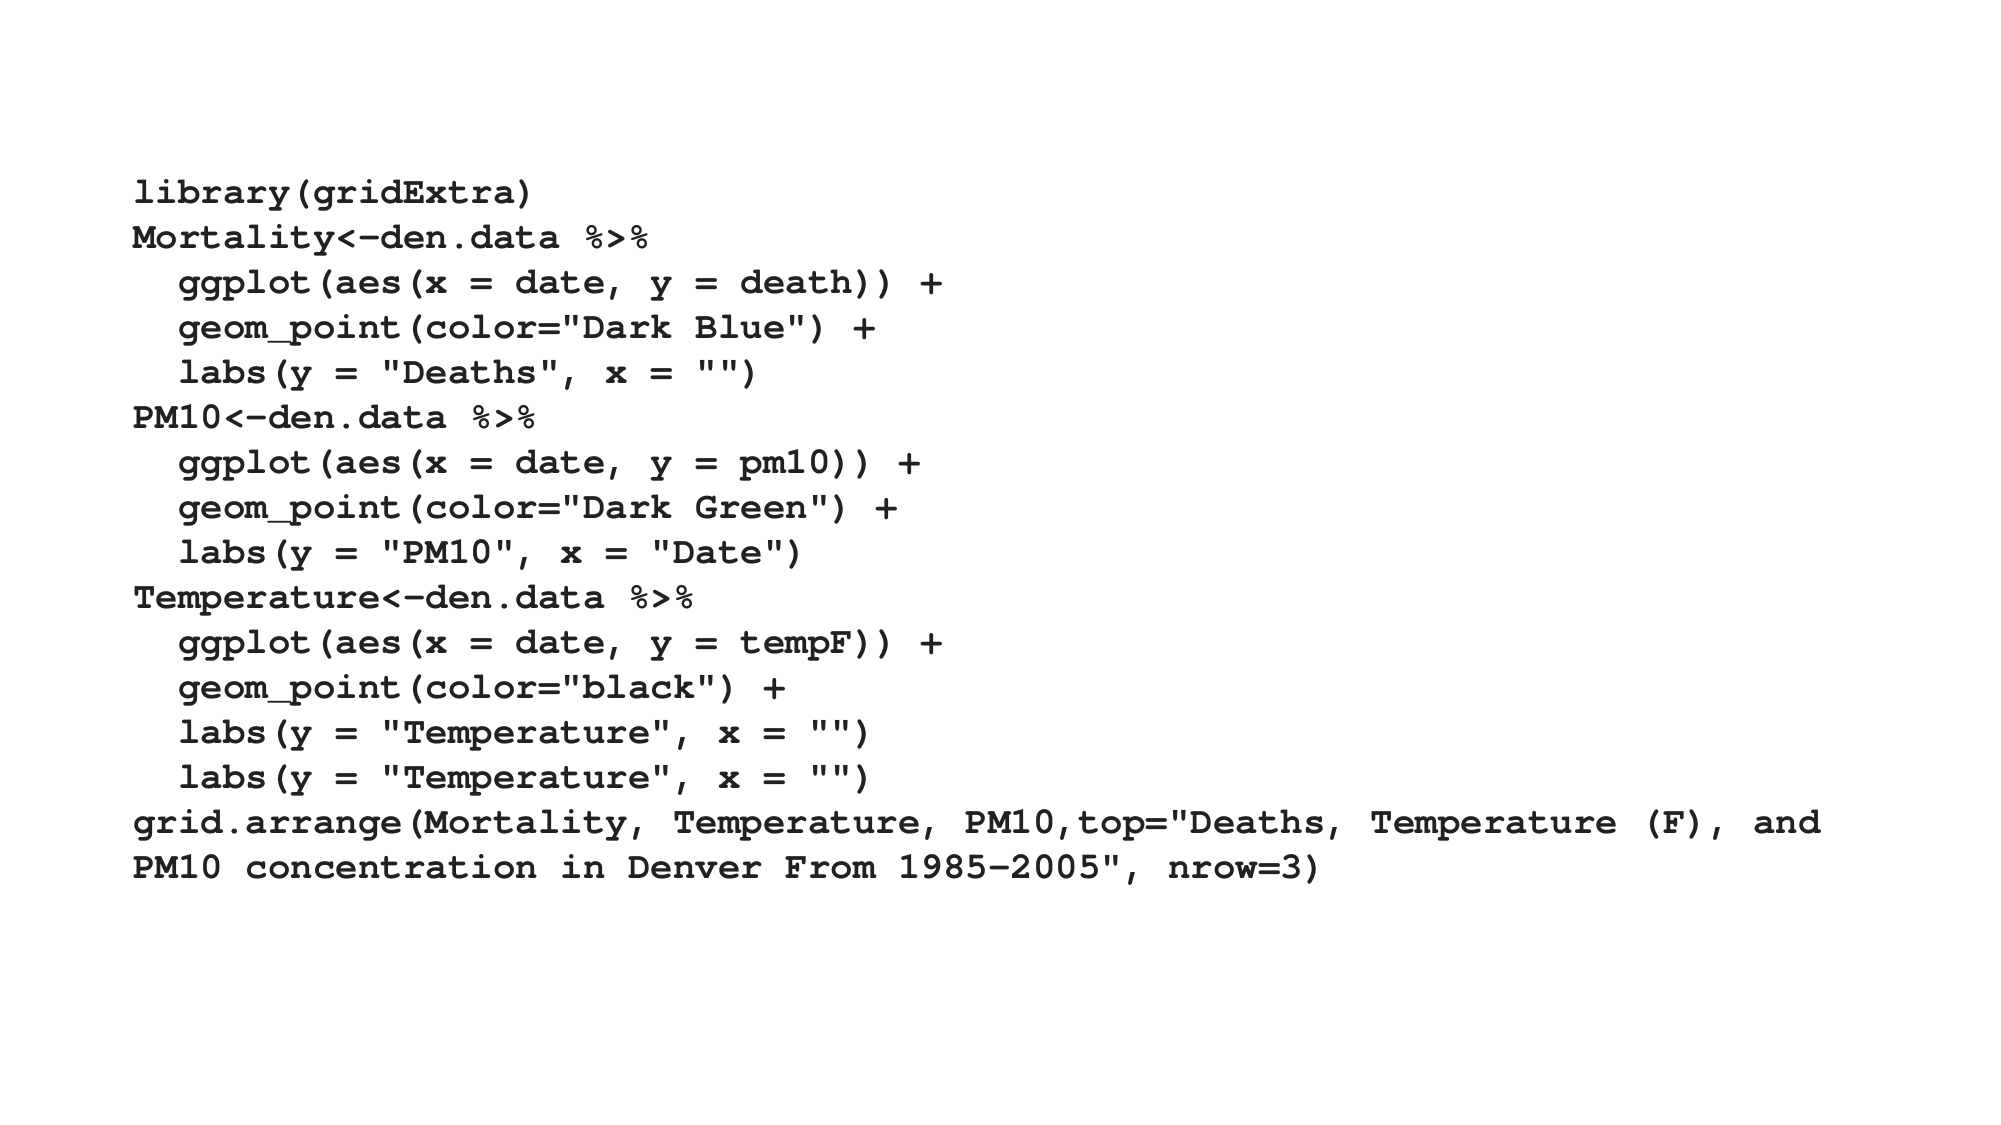

library(gridExtra)
Mortality<-den.data %>%
  ggplot(aes(x = date, y = death)) +
  geom_point(color="Dark Blue") +
  labs(y = "Deaths", x = "")
PM10<-den.data %>%
  ggplot(aes(x = date, y = pm10)) +
  geom_point(color="Dark Green") +
  labs(y = "PM10", x = "Date")
Temperature<-den.data %>%
  ggplot(aes(x = date, y = tempF)) +
  geom_point(color="black") +
  labs(y = "Temperature", x = "")
  labs(y = "Temperature", x = "")
grid.arrange(Mortality, Temperature, PM10,top="Deaths, Temperature (F), and PM10 concentration in Denver From 1985-2005", nrow=3)